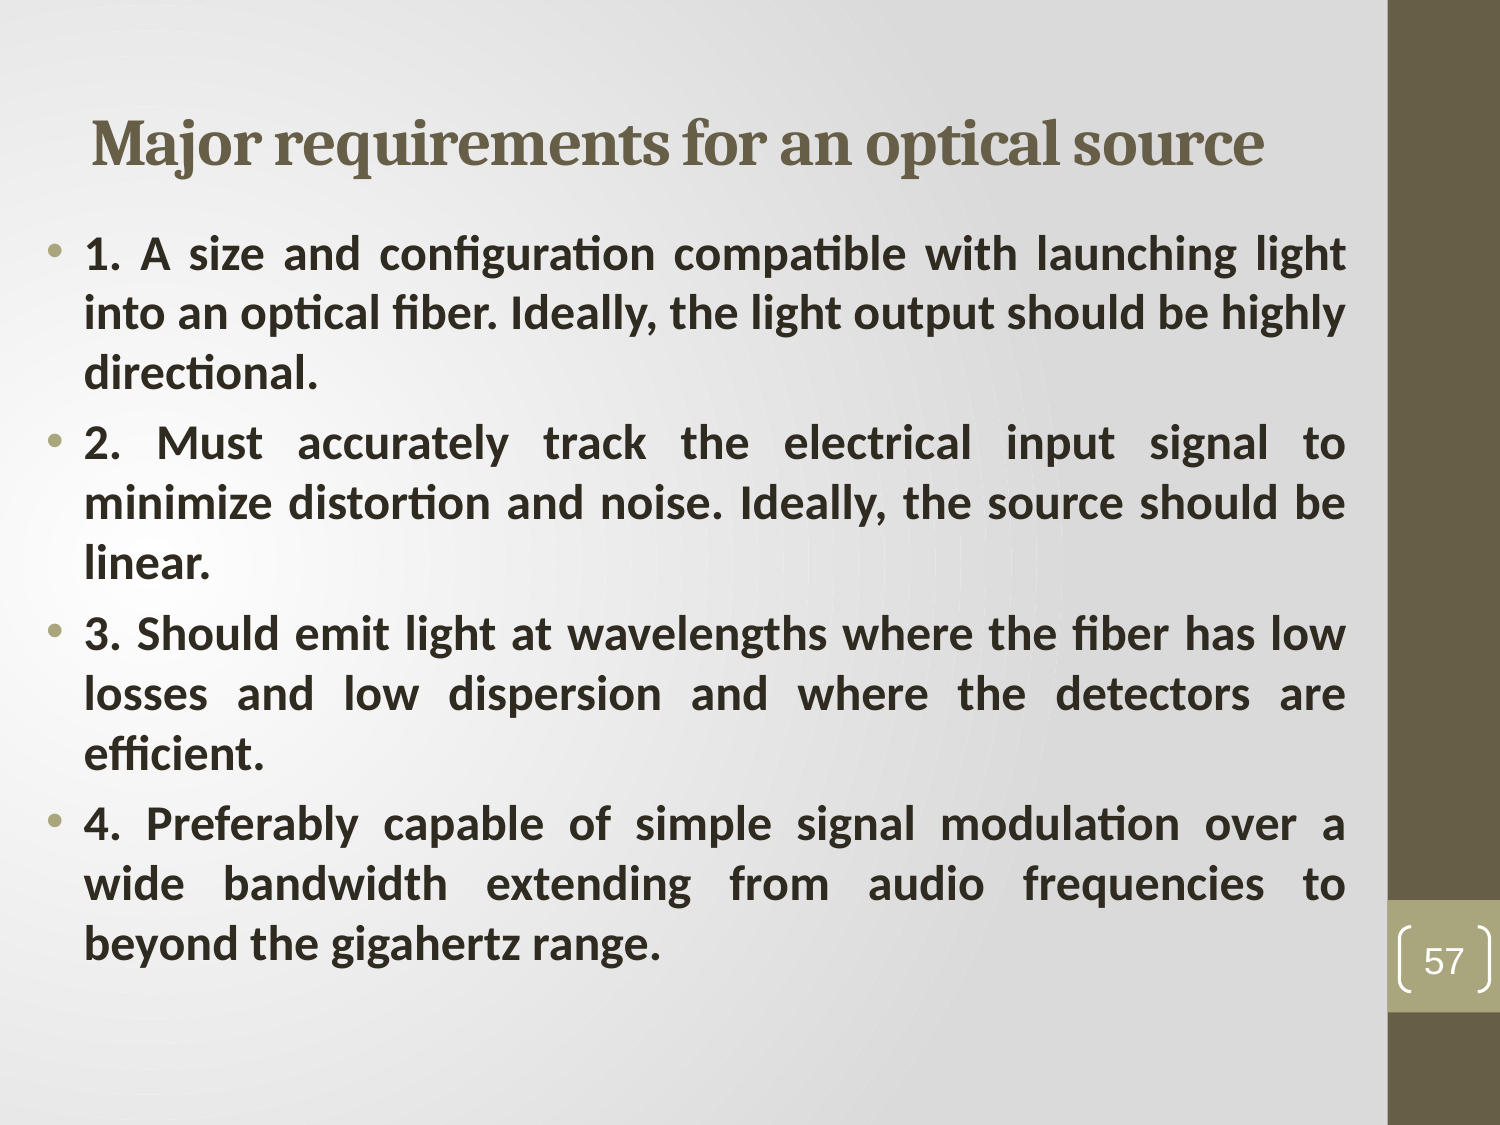

# Major requirements for an optical source
1. A size and configuration compatible with launching light into an optical fiber. Ideally, the light output should be highly directional.
2. Must accurately track the electrical input signal to minimize distortion and noise. Ideally, the source should be linear.
3. Should emit light at wavelengths where the fiber has low losses and low dispersion and where the detectors are efficient.
4. Preferably capable of simple signal modulation over a wide bandwidth extending from audio frequencies to beyond the gigahertz range.
57